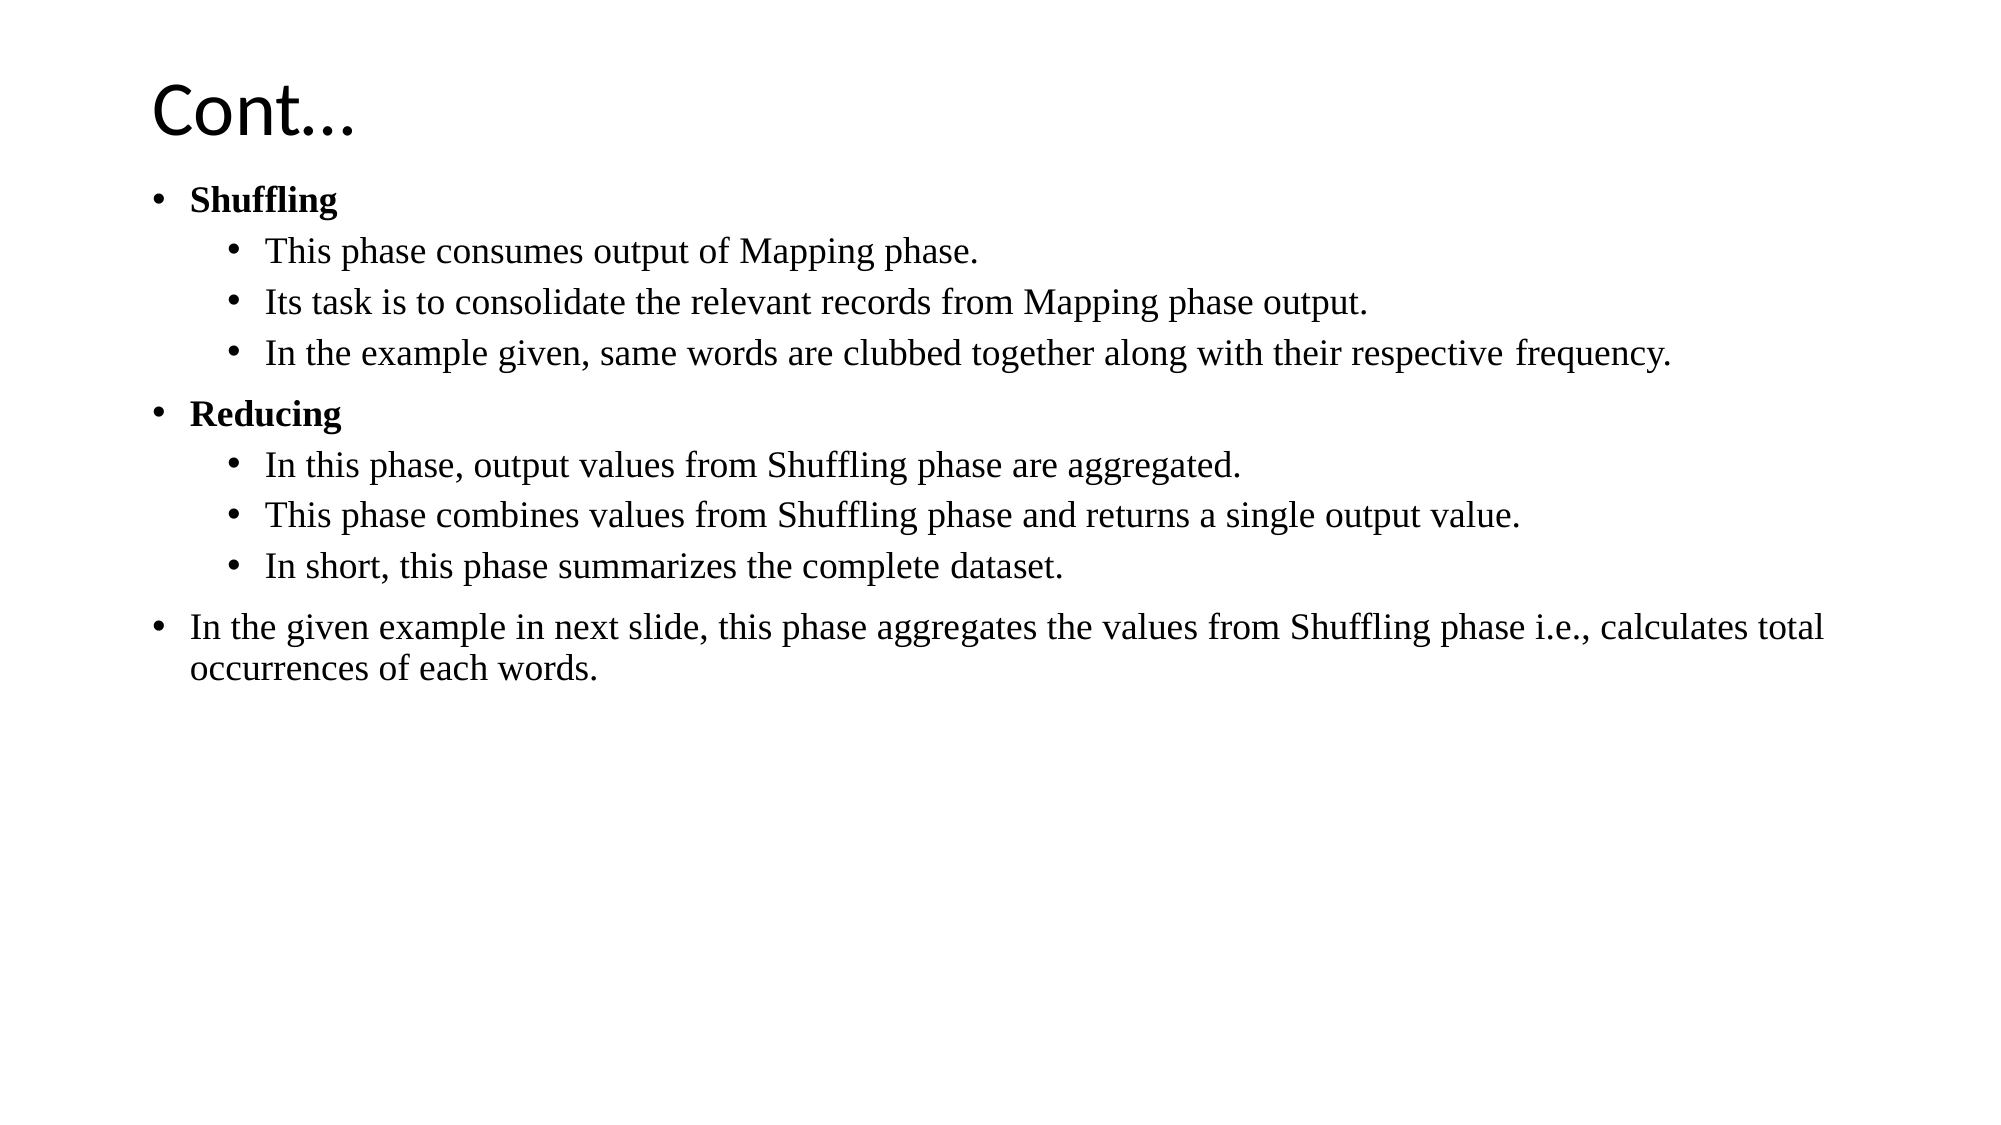

# Cont…
Shuffling
This phase consumes output of Mapping phase.
Its task is to consolidate the relevant records from Mapping phase output.
In the example given, same words are clubbed together along with their respective frequency.
Reducing
In this phase, output values from Shuffling phase are aggregated.
This phase combines values from Shuffling phase and returns a single output value.
In short, this phase summarizes the complete dataset.
In the given example in next slide, this phase aggregates the values from Shuffling phase i.e., calculates total occurrences of each words.